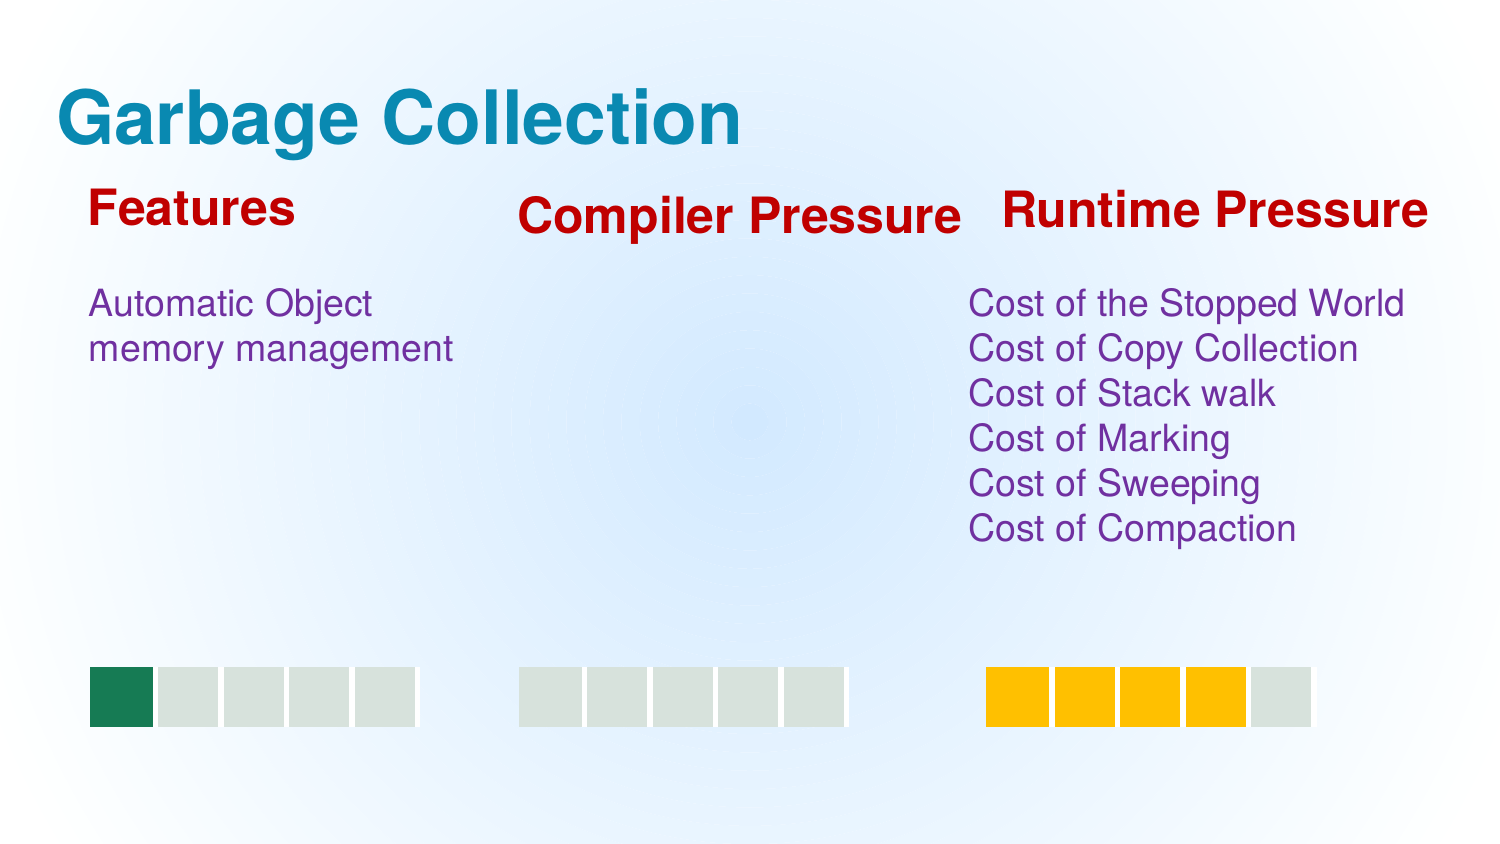

Garbage Collection
Features
Runtime Pressure
Compiler Pressure
Automatic Object memory management
Cost of the Stopped World
Cost of Copy Collection
Cost of Stack walk
Cost of Marking
Cost of Sweeping
Cost of Compaction
|  |  |  |  |  |
| --- | --- | --- | --- | --- |
|  |  |  |  |  |
| --- | --- | --- | --- | --- |
|  |  |  |  |  |
| --- | --- | --- | --- | --- |